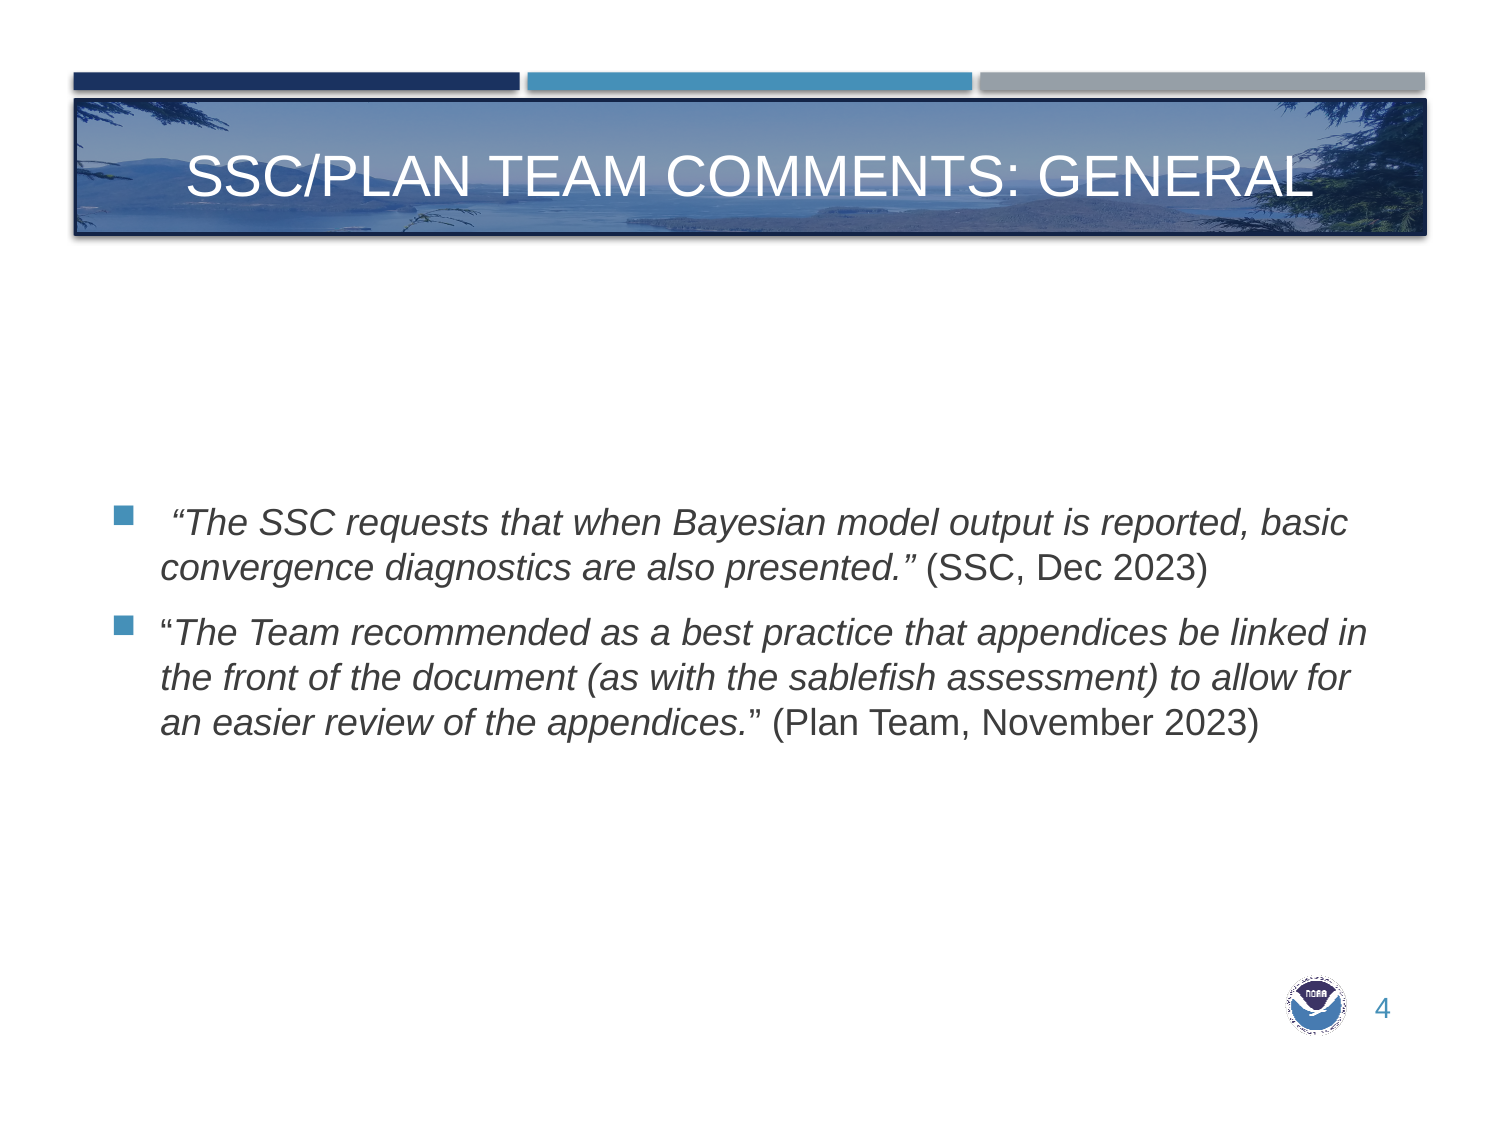

# Ssc/plan team comments: General
 “The SSC requests that when Bayesian model output is reported, basic convergence diagnostics are also presented.” (SSC, Dec 2023)
“The Team recommended as a best practice that appendices be linked in the front of the document (as with the sablefish assessment) to allow for an easier review of the appendices.” (Plan Team, November 2023)
4